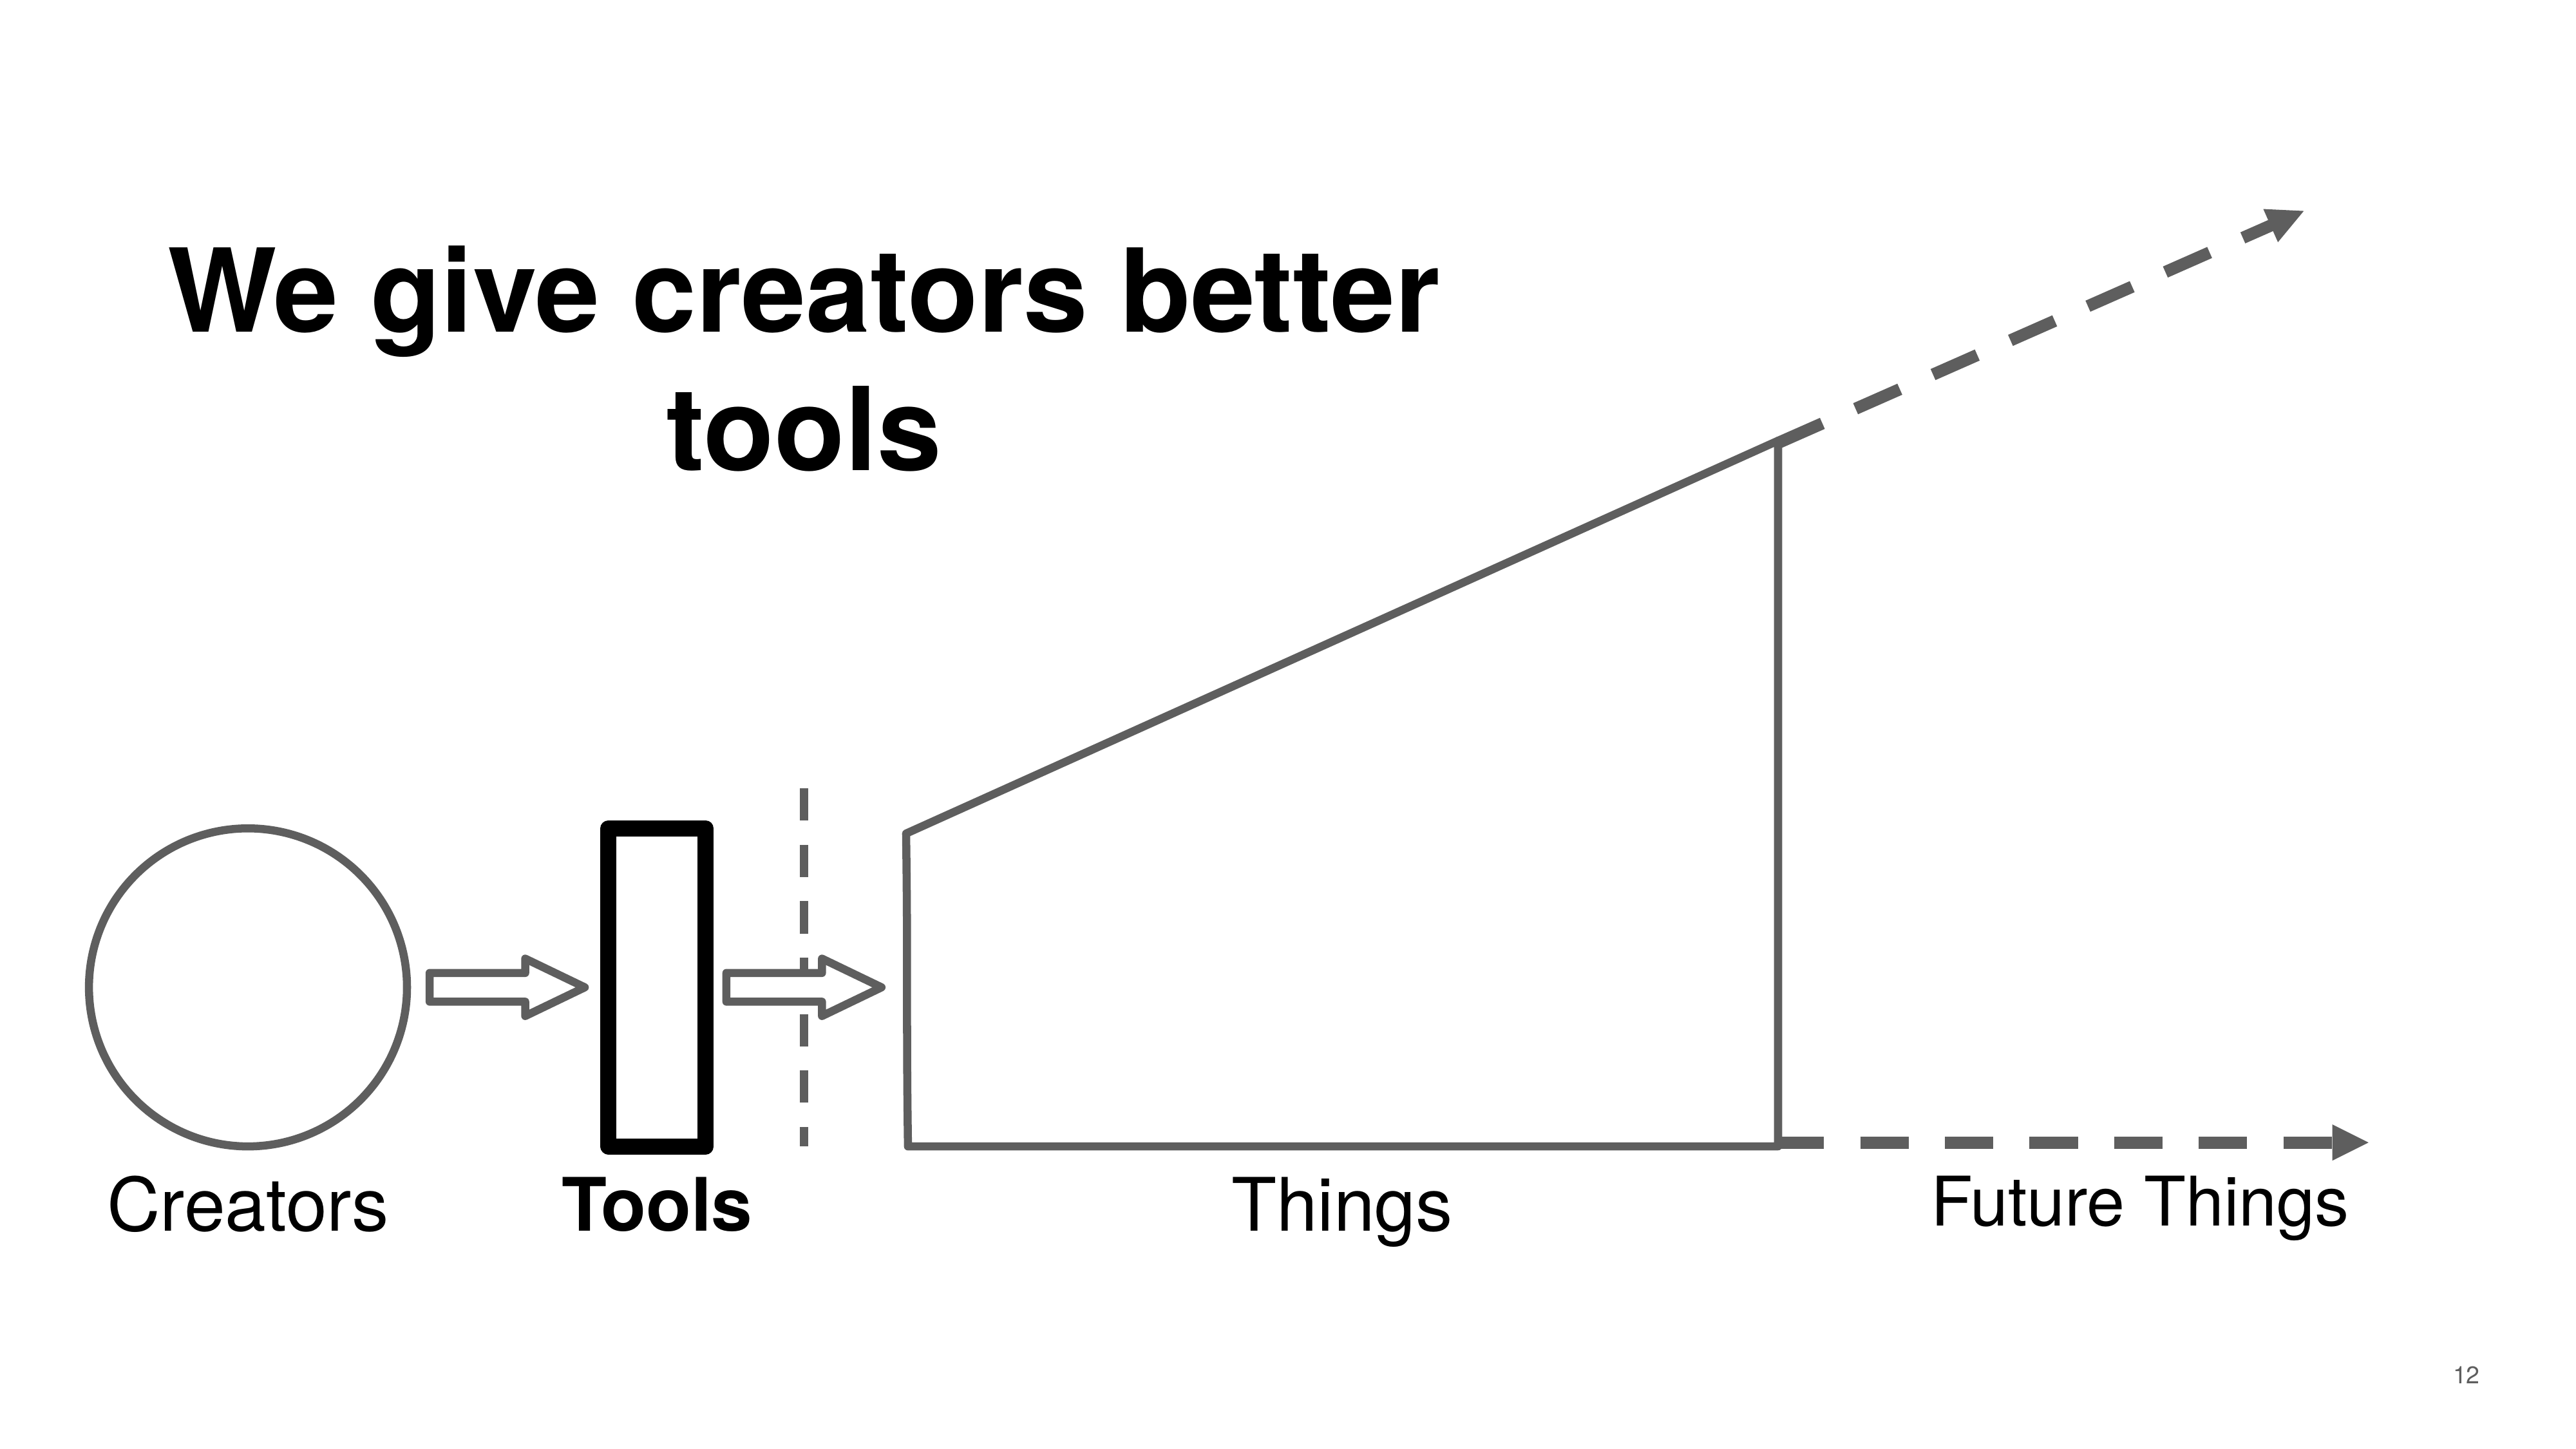

We give creators better tools

Creators
Tools
Things
Future Things
12